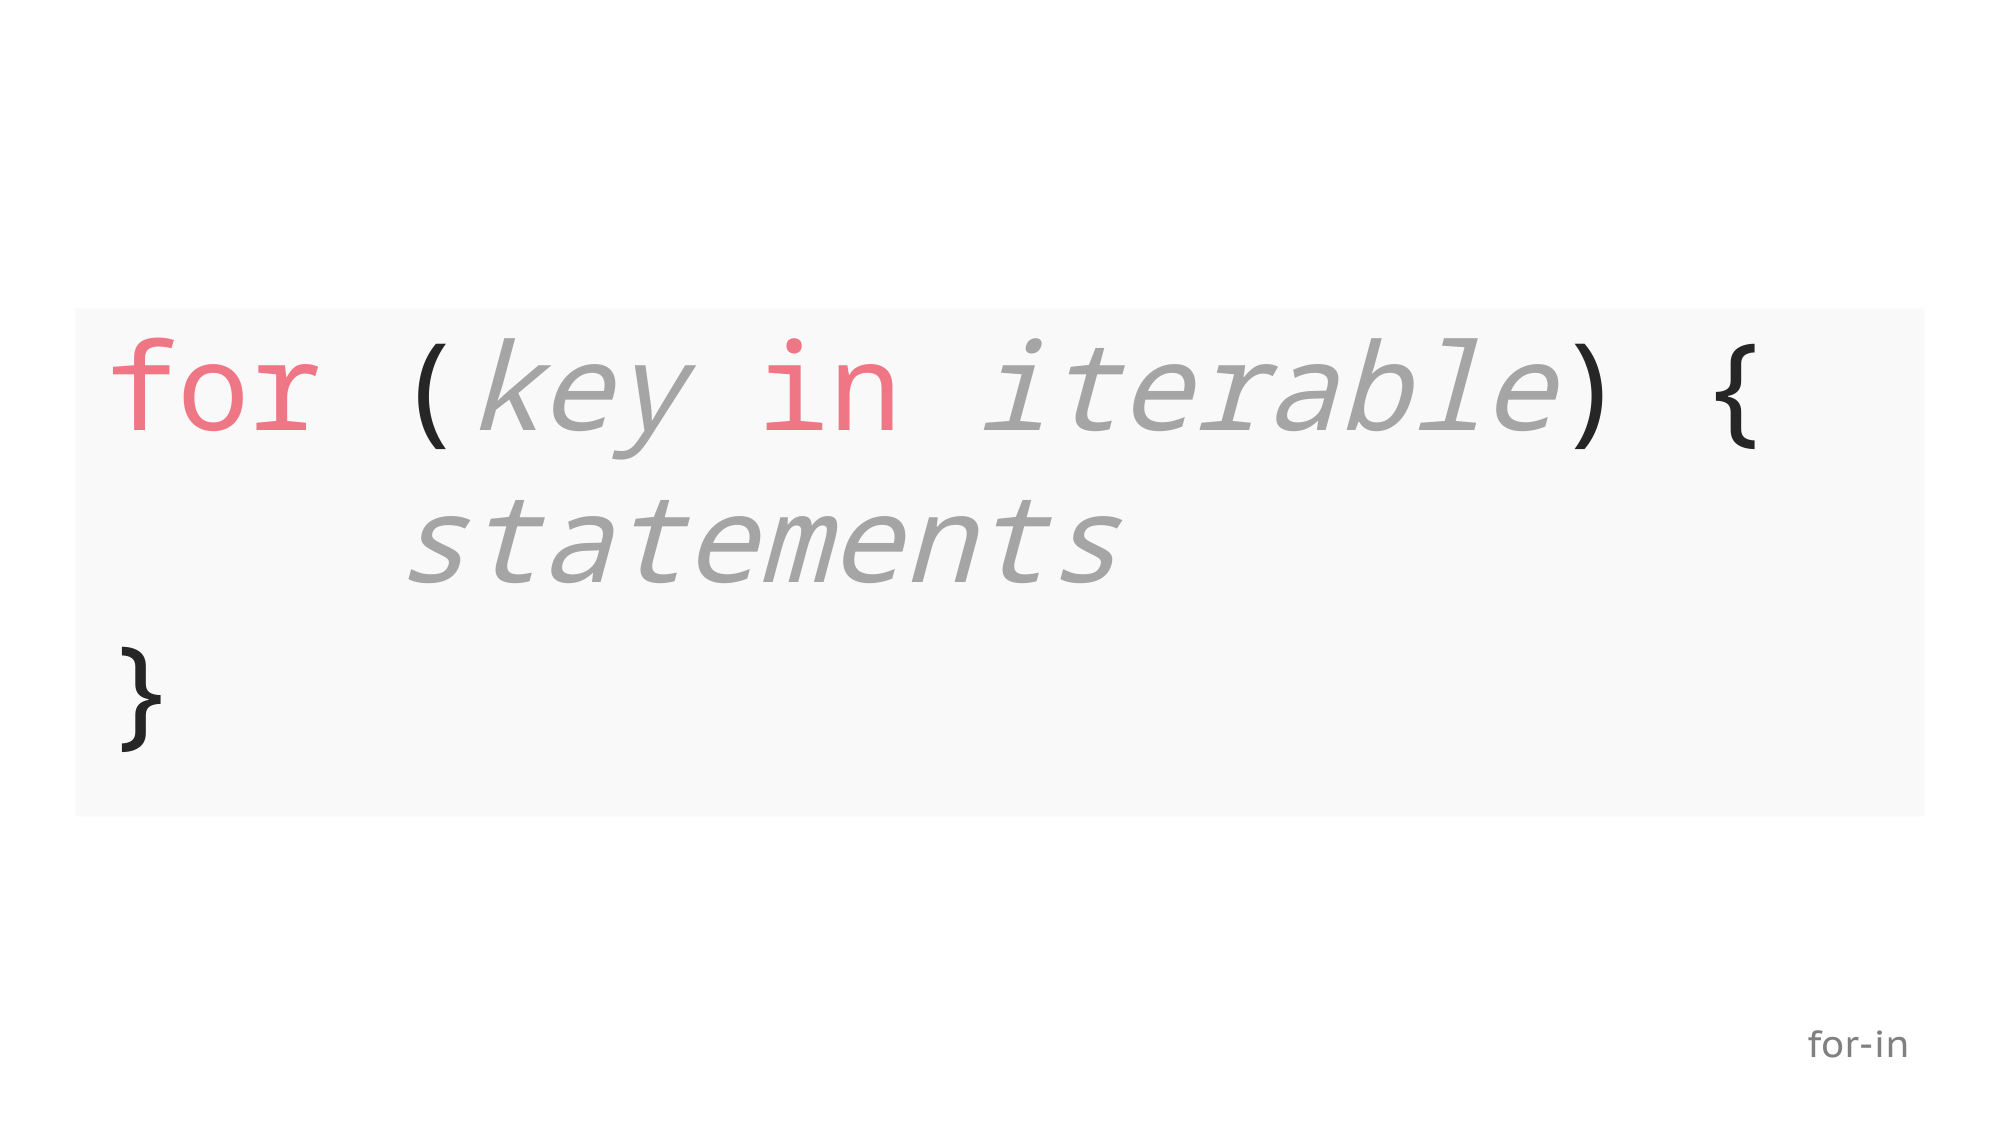

for (key in iterable) {
    statements
}
for-in